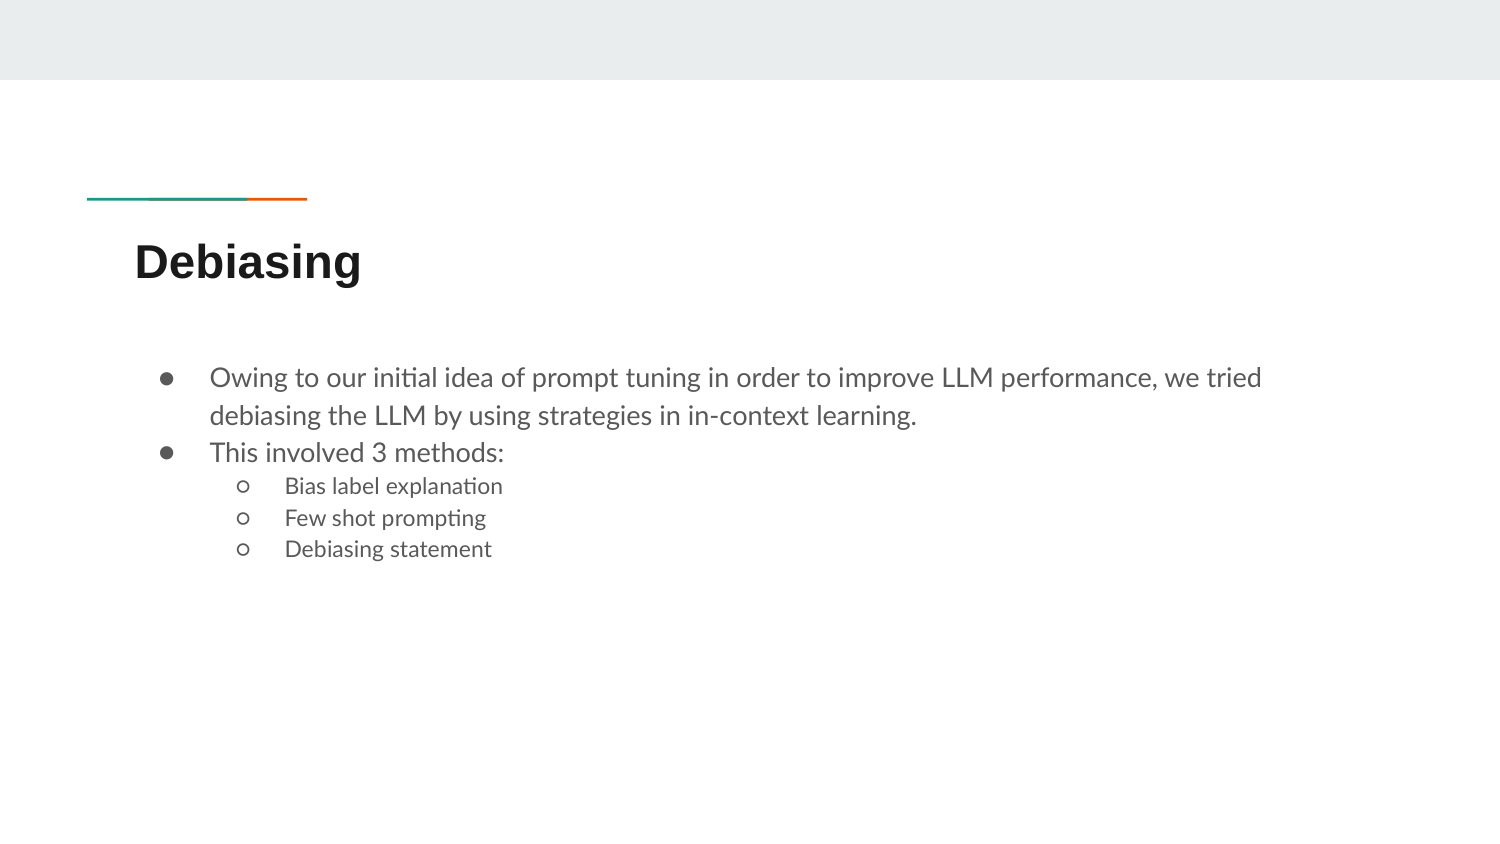

# Debiasing
Owing to our initial idea of prompt tuning in order to improve LLM performance, we tried debiasing the LLM by using strategies in in-context learning.
This involved 3 methods:
Bias label explanation
Few shot prompting
Debiasing statement